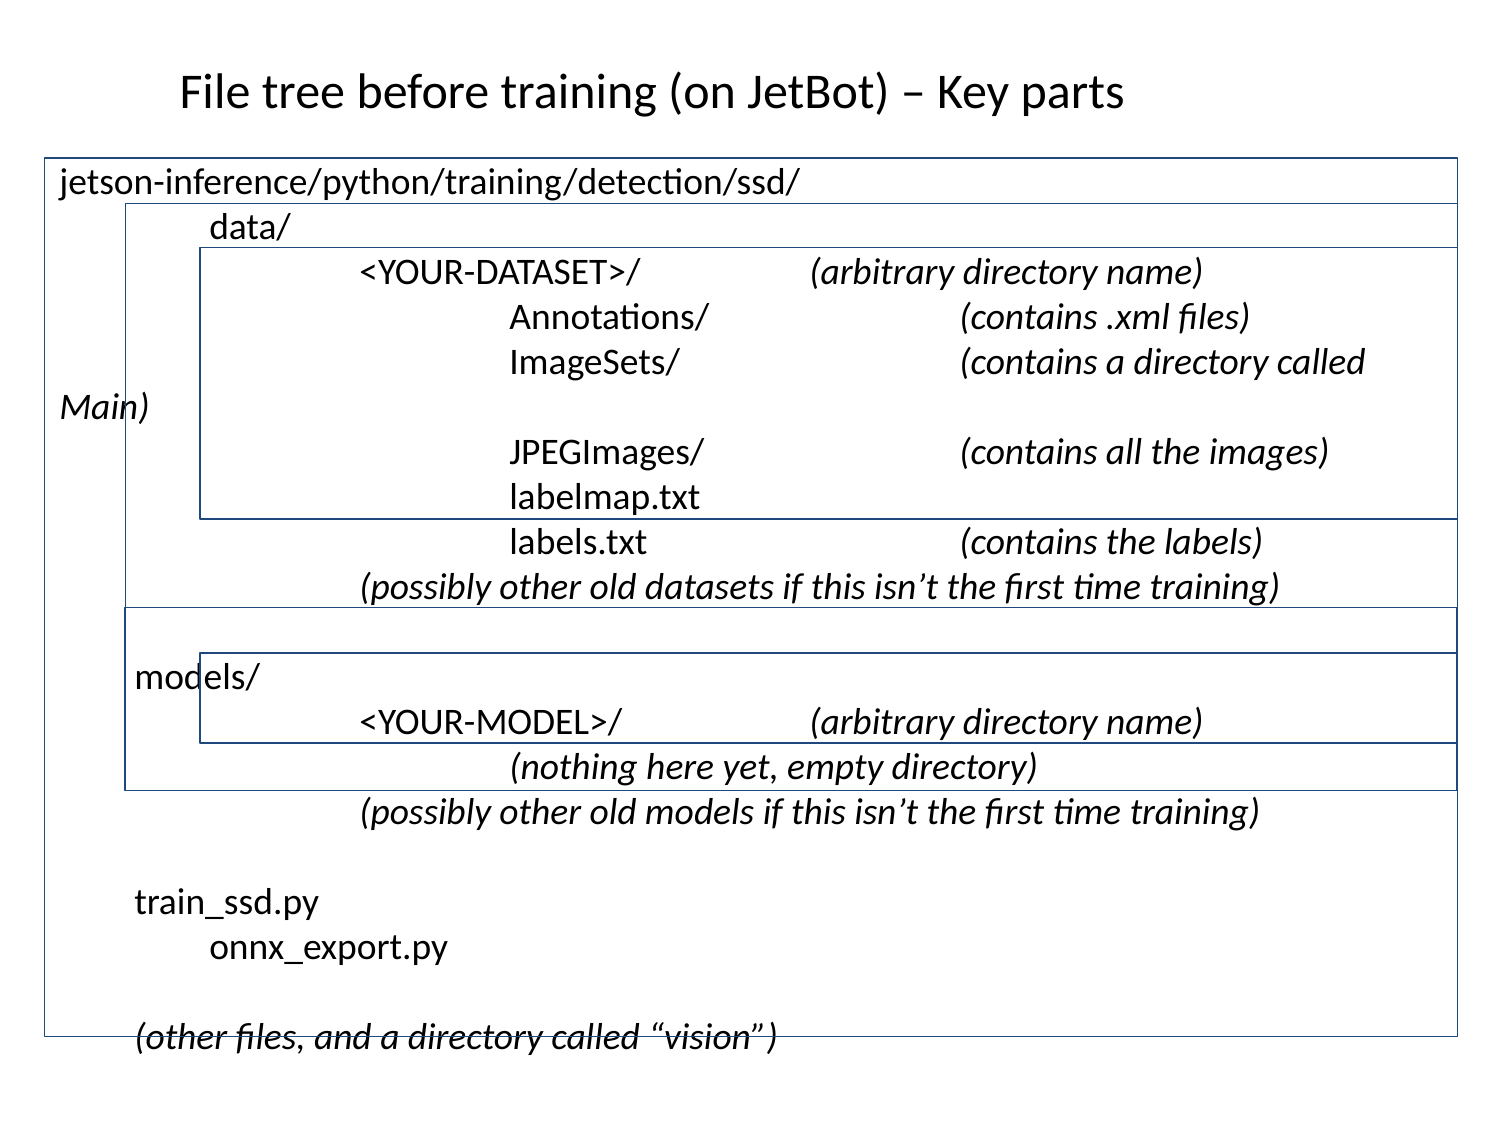

File tree before training (on JetBot) – Key parts
jetson-inference/python/training/detection/ssd/
	data/
		<YOUR-DATASET>/ 		(arbitrary directory name)
			Annotations/		(contains .xml files)
			ImageSets/		(contains a directory called Main)
			JPEGImages/		(contains all the images)
			labelmap.txt
			labels.txt			(contains the labels)
		(possibly other old datasets if this isn’t the first time training)

models/
		<YOUR-MODEL>/ 		(arbitrary directory name)
			(nothing here yet, empty directory)
		(possibly other old models if this isn’t the first time training)

train_ssd.py
	onnx_export.py

(other files, and a directory called “vision”)